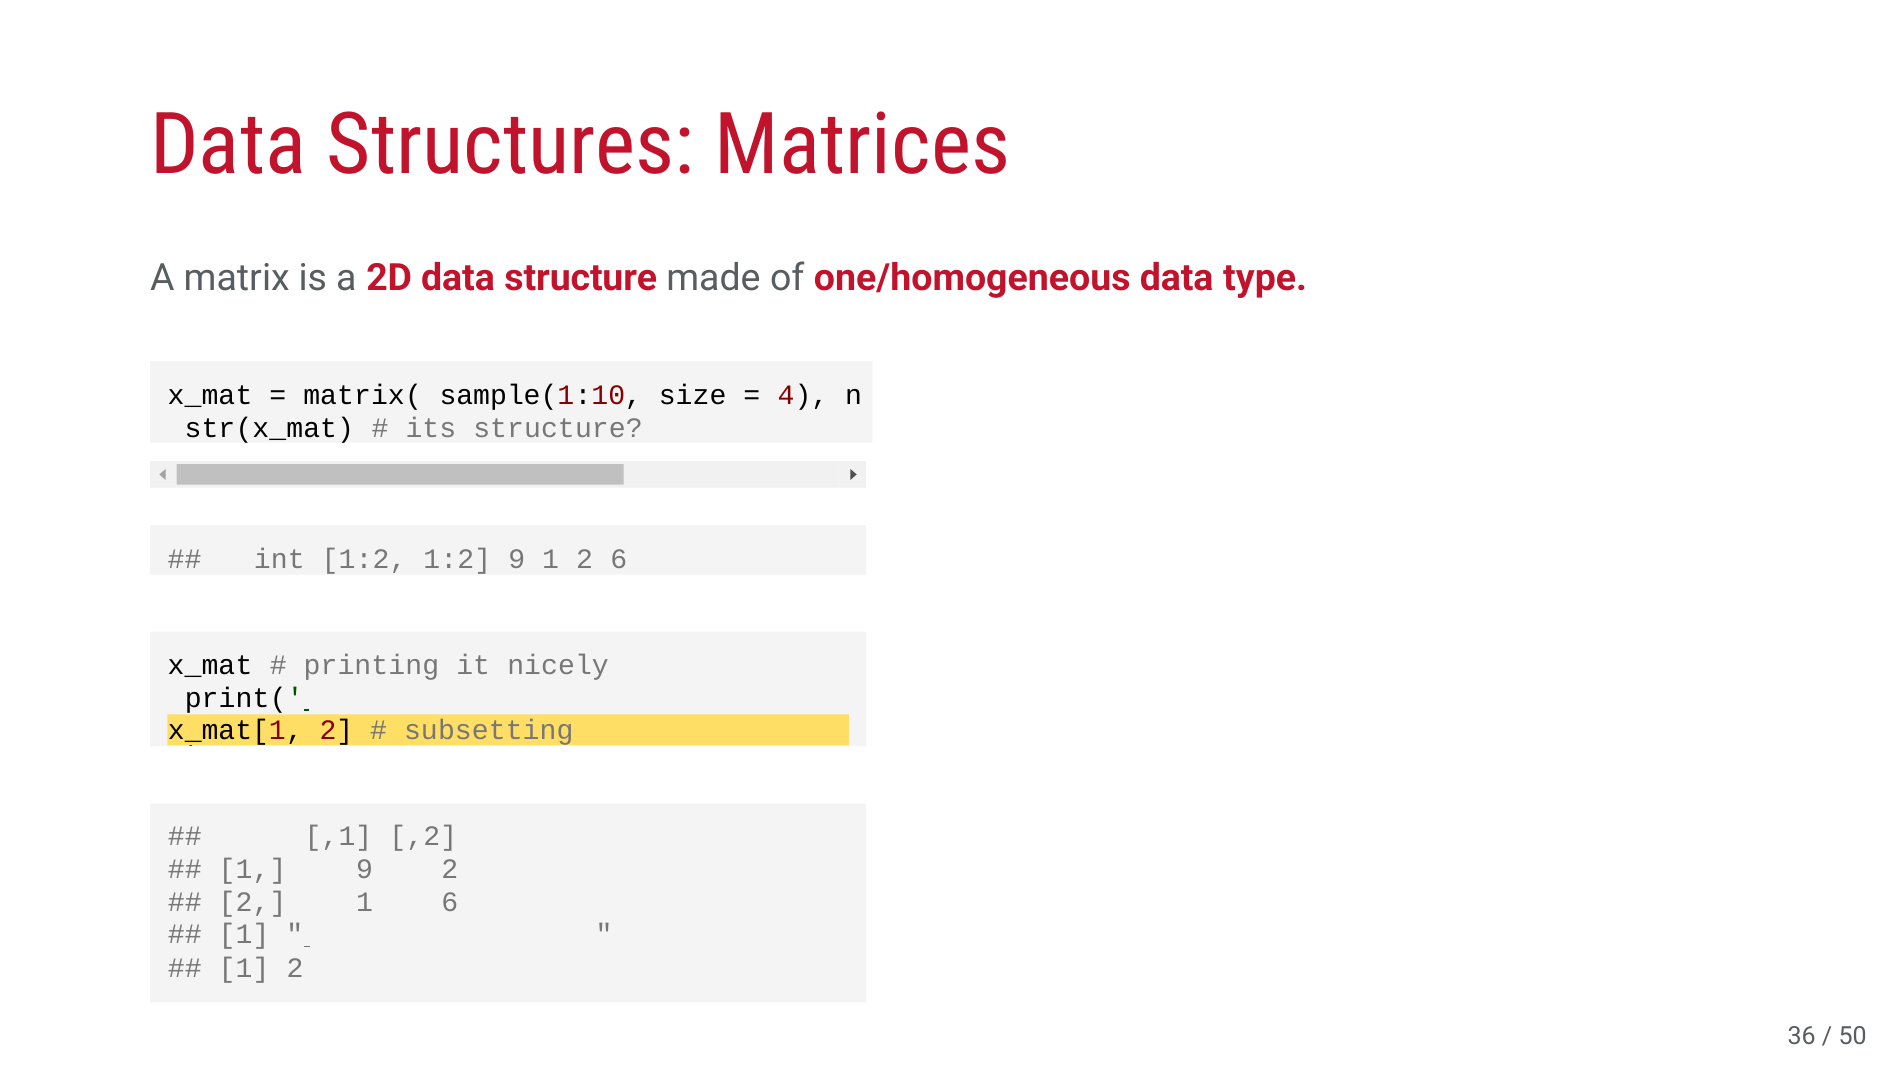

# Data Structures: Matrices
A matrix is a 2D data structure made of one/homogeneous data type.
x_mat = matrix( sample(1:10, size = 4), n  str(x_mat) # its structure?

##	int [1:2, 1:2] 9 1 2 6
x_mat # printing it nicely  print(' 	')
x_mat[1, 2] # subsetting

##	[,1] [,2]
## [1,]	9	2
## [2,]	1	6
## [1] " 	"
## [1] 2
36 / 50